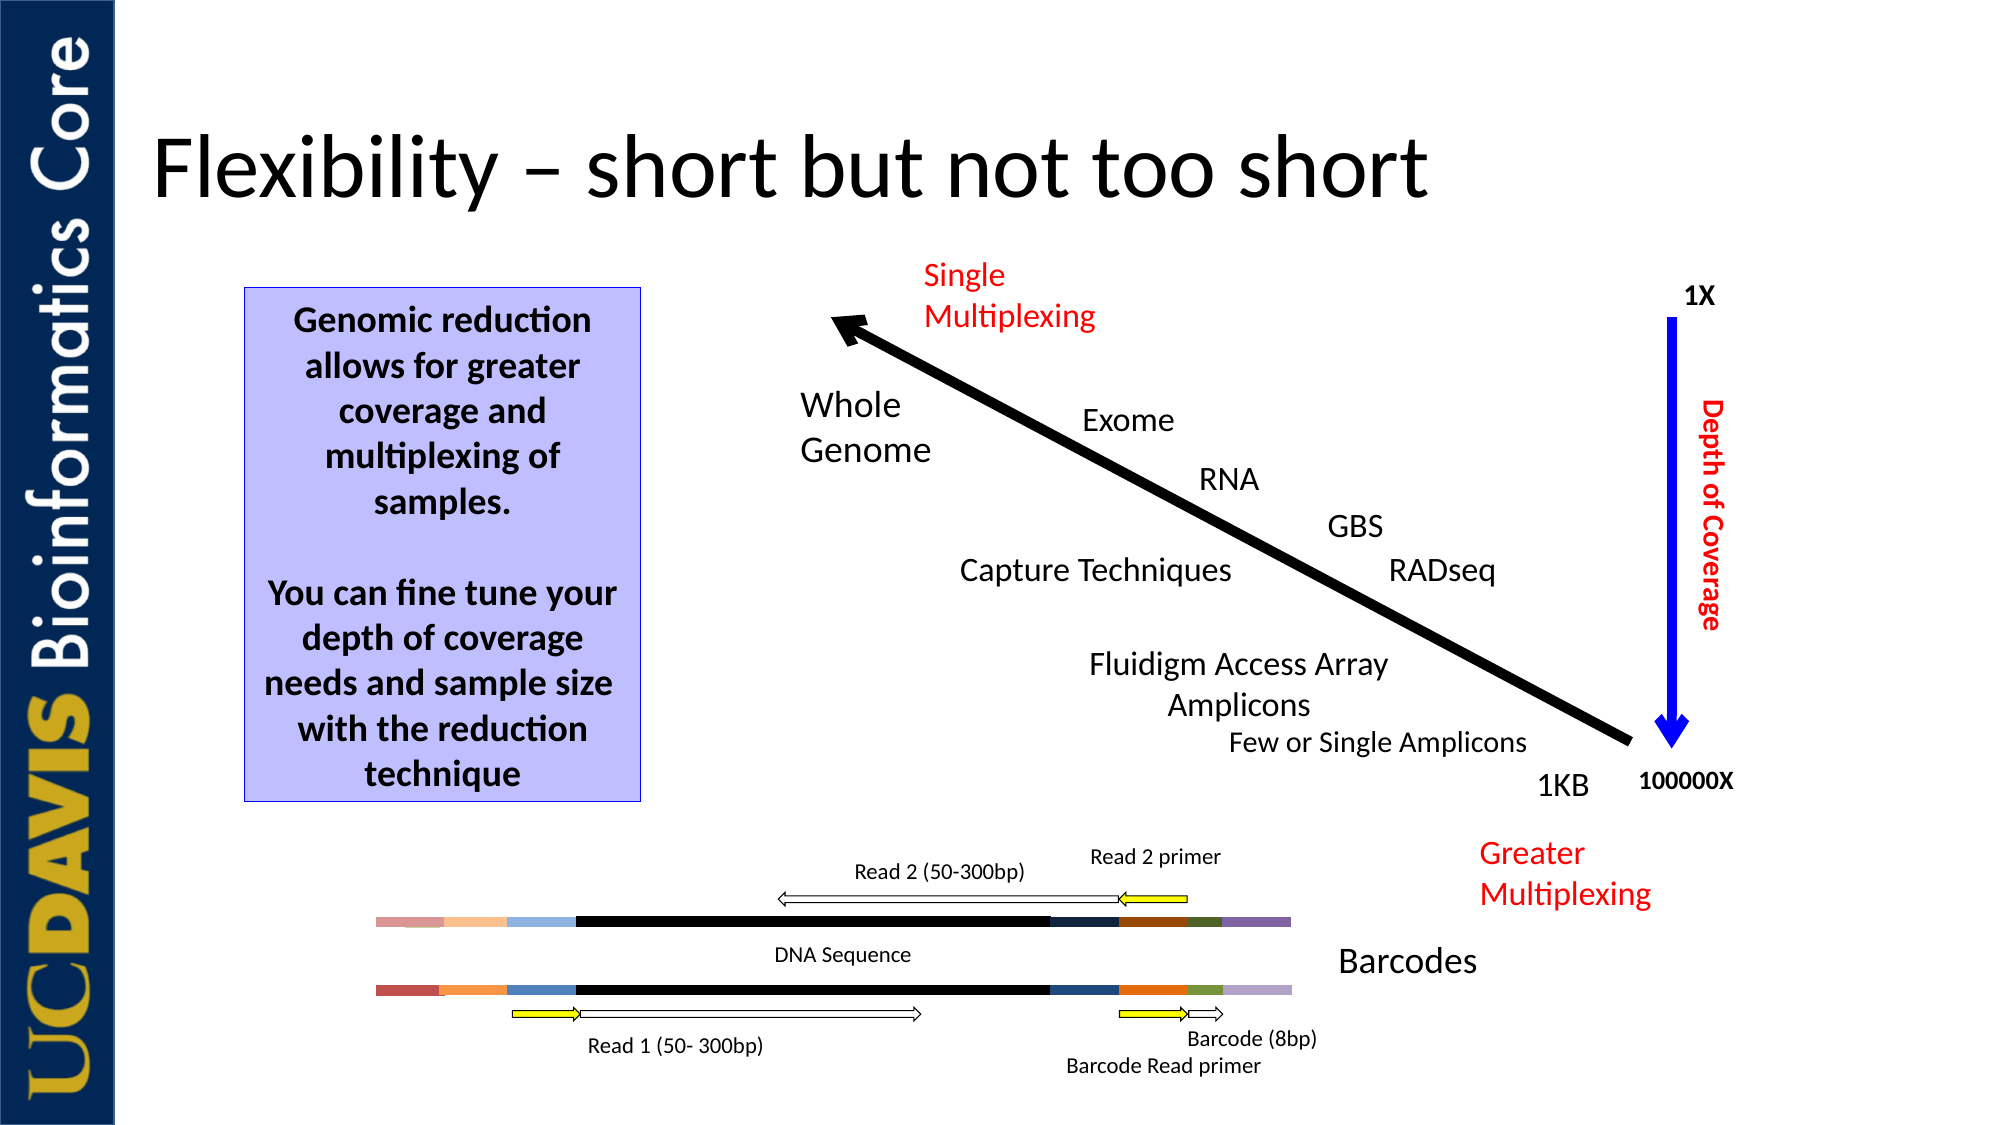

# Flexibility – short but not too short
Single Multiplexing
1X
Genomic reduction allows for greater coverage and multiplexing of samples.

You can fine tune your depth of coverage needs and sample size
with the reduction technique
Whole Genome
Exome
RNA
GBS
Depth of Coverage
Capture Techniques
RADseq
Fluidigm Access Array
Amplicons
Few or Single Amplicons
100000X
1KB
Greater Multiplexing
Read 2 primer
Read 2 (50-300bp)

DNA Sequence

Barcode (8bp)
Read 1 (50- 300bp)
Barcode Read primer
Barcodes